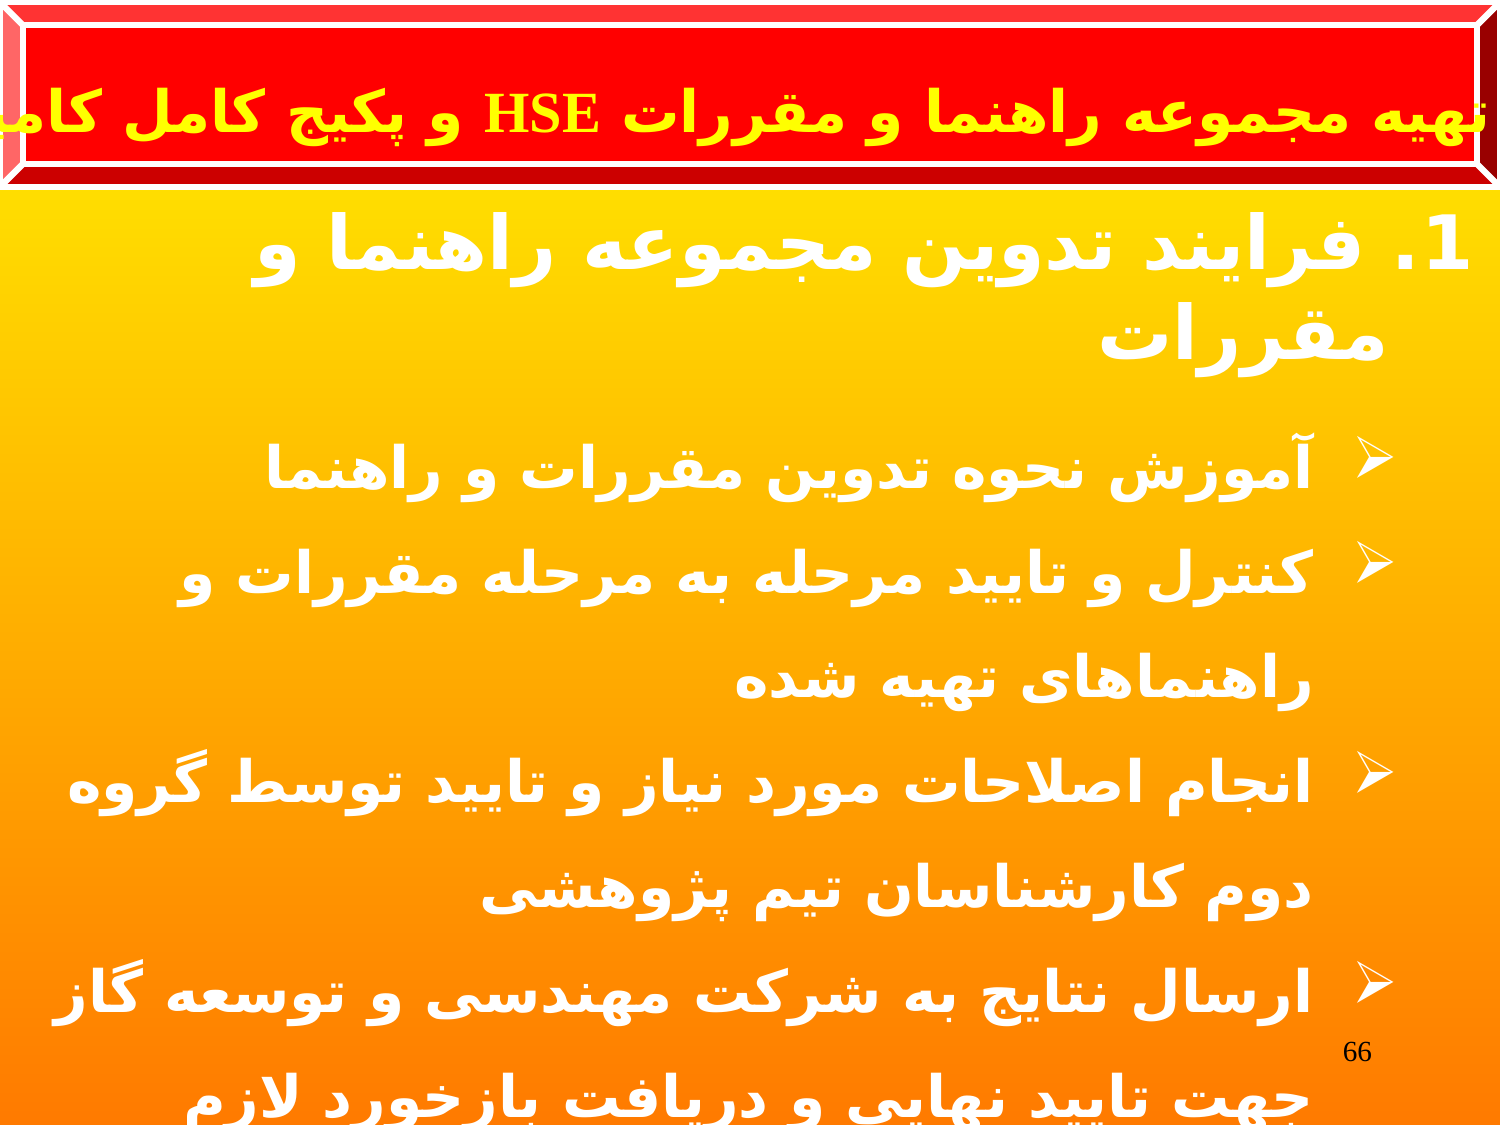

مرحله تهیه مجموعه راهنما و مقررات HSE و پکیج کامل کامپیوتری

1. فرایند تدوین مجموعه راهنما و مقررات

آموزش نحوه تدوین مقررات و راهنما
کنترل و تایید مرحله به مرحله مقررات و راهنماهای تهیه شده
انجام اصلاحات مورد نیاز و تایید توسط گروه دوم کارشناسان تیم پژوهشی
ارسال نتایج به شرکت مهندسی و توسعه گاز جهت تایید نهایی و دریافت بازخورد لازم
انجام اصلاحات نهایی و ارسال به شرکت

66